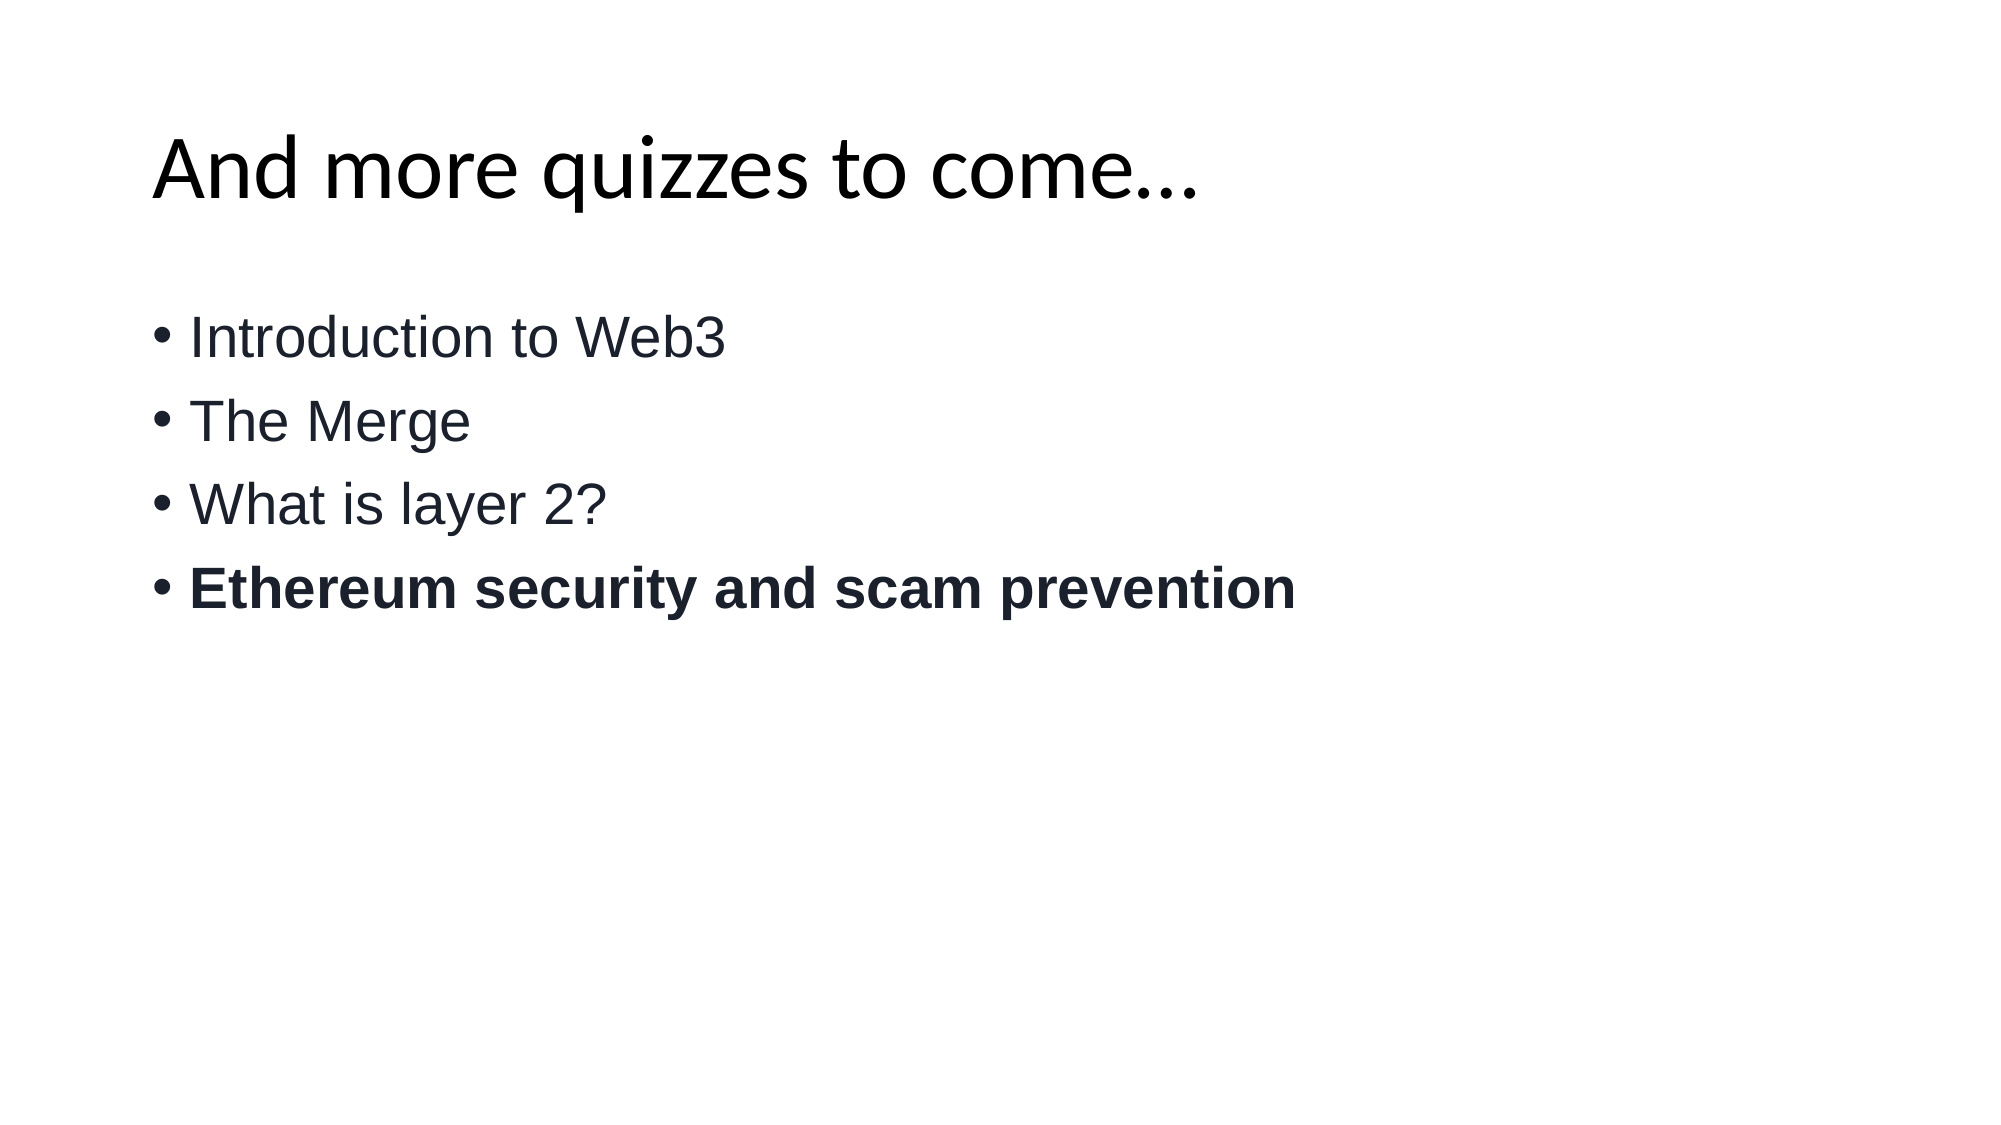

# And more quizzes to come…
Introduction to Web3
The Merge
What is layer 2?
Ethereum security and scam prevention